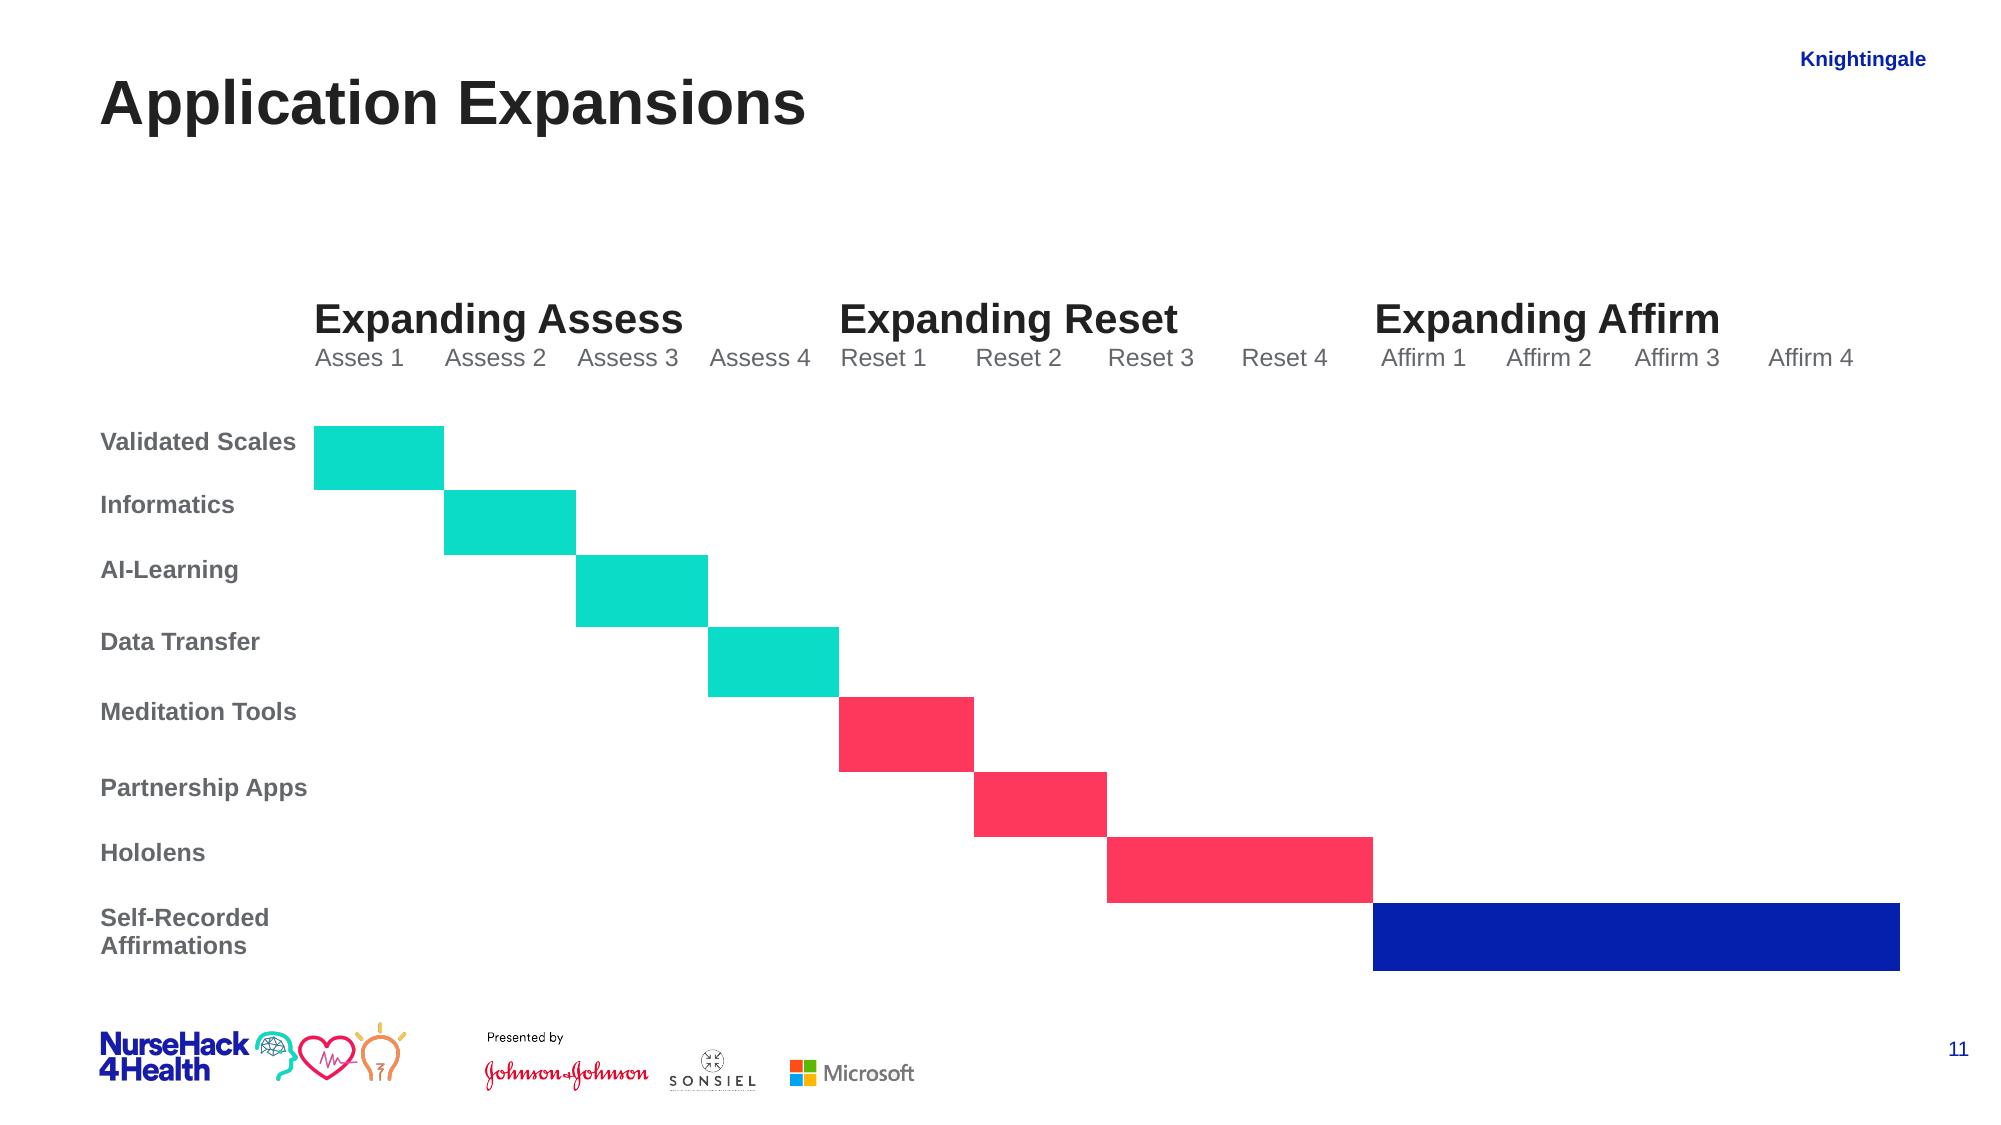

Knightingale
# Application Expansions
|  | Expanding Assess |  |  |  | Expanding Reset |  |  |  | Expanding Affirm |  |  |  |
| --- | --- | --- | --- | --- | --- | --- | --- | --- | --- | --- | --- | --- |
|  | Asses 1 | Assess 2 | Assess 3 | Assess 4 | Reset 1 | Reset 2 | Reset 3 | Reset 4 | Affirm 1 | Affirm 2 | Affirm 3 | Affirm 4 |
|  |  |  |  |  |  |  |  |  |  |  |  |  |
| Validated Scales |  |  |  |  |  |  |  |  |  |  |  |  |
| Informatics |  |  |  |  |  |  |  |  |  |  |  |  |
| AI-Learning |  |  |  |  |  |  |  |  |  |  |  |  |
| Data Transfer |  |  |  |  |  |  |  |  |  |  |  |  |
| Meditation Tools |  |  |  |  |  |  |  |  |  |  |  |  |
| Partnership Apps |  |  |  |  |  |  |  |  |  |  |  |  |
| Hololens |  |  |  |  |  |  |  |  |  |  |  |  |
| Self-Recorded Affirmations |  |  |  |  |  |  |  |  |  |  |  |  |
11